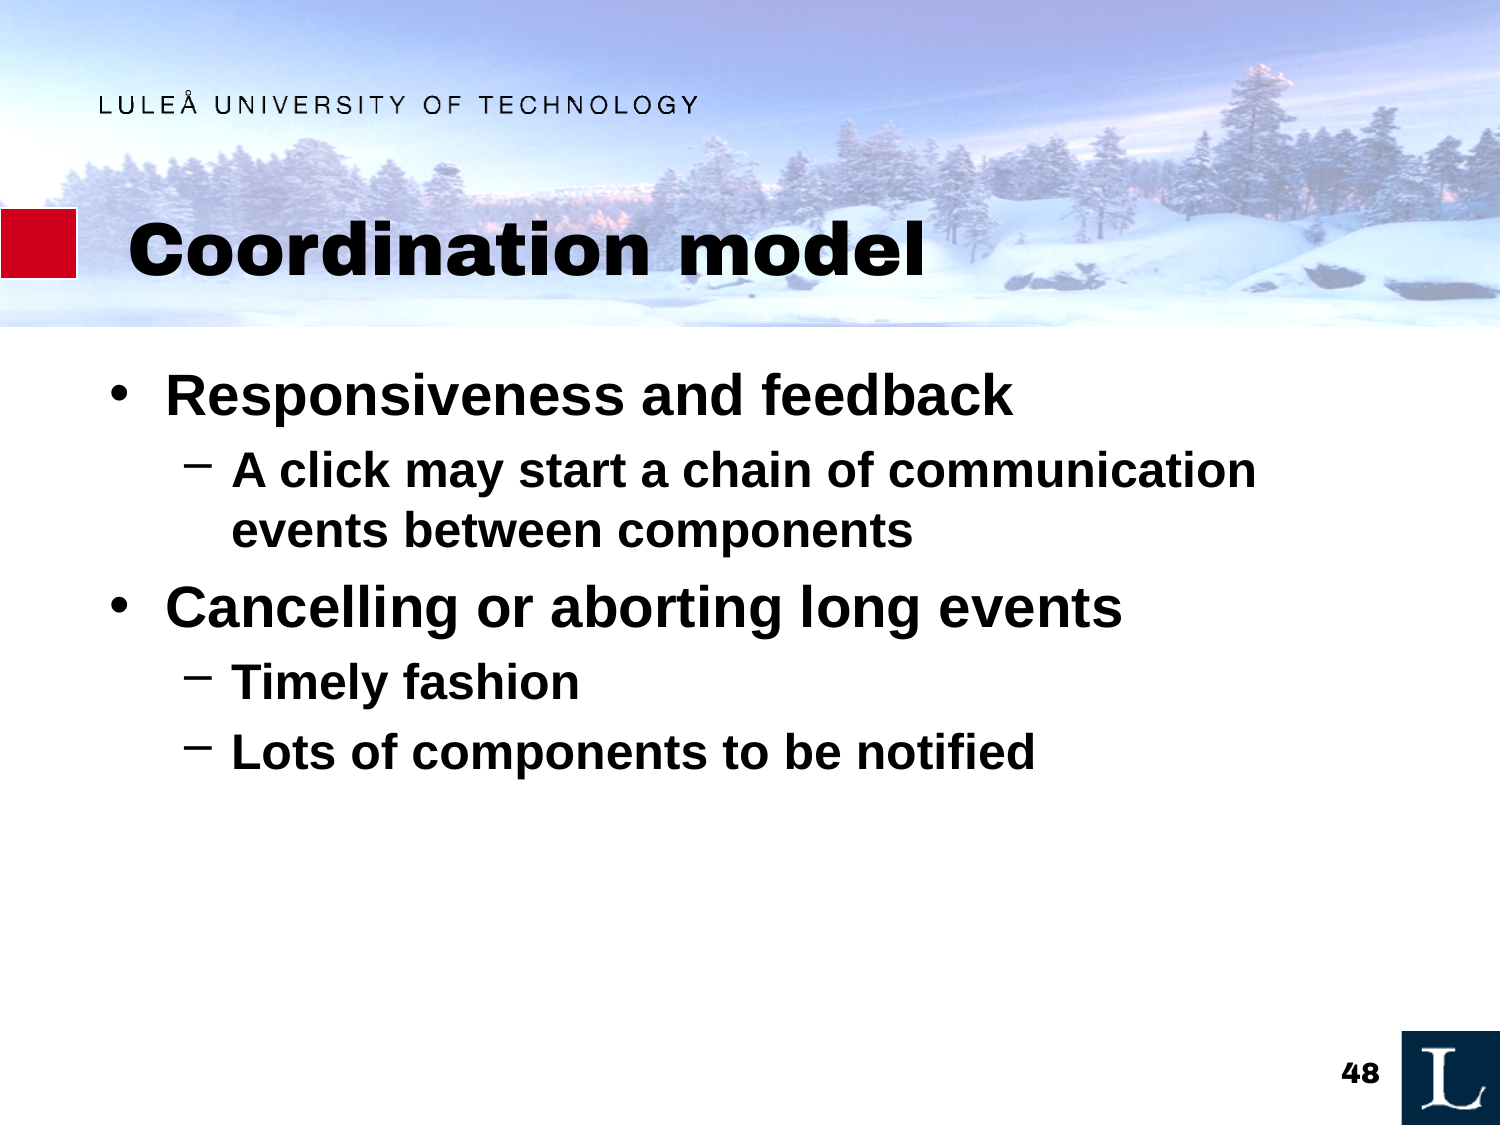

# Coordination model
Responsiveness and feedback
A click may start a chain of communication events between components
Cancelling or aborting long events
Timely fashion
Lots of components to be notified
48